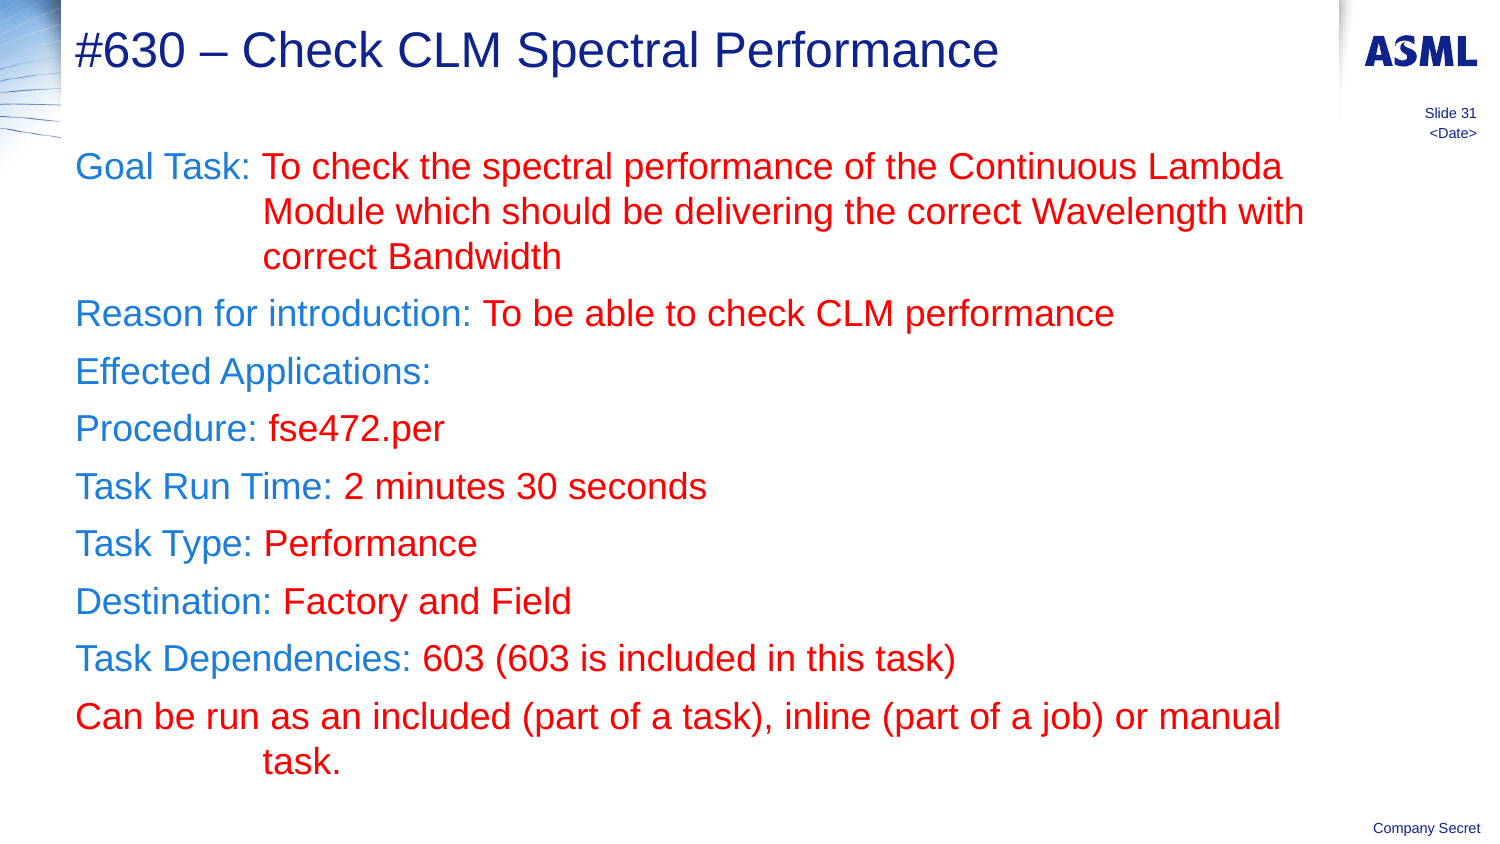

# #630 – Check CLM Spectral Performance
Slide 31
<Date>
Goal Task: To check the spectral performance of the Continuous Lambda Module which should be delivering the correct Wavelength with correct Bandwidth
Reason for introduction: To be able to check CLM performance
Effected Applications:
Procedure: fse472.per
Task Run Time: 2 minutes 30 seconds
Task Type: Performance
Destination: Factory and Field
Task Dependencies: 603 (603 is included in this task)
Can be run as an included (part of a task), inline (part of a job) or manual task.